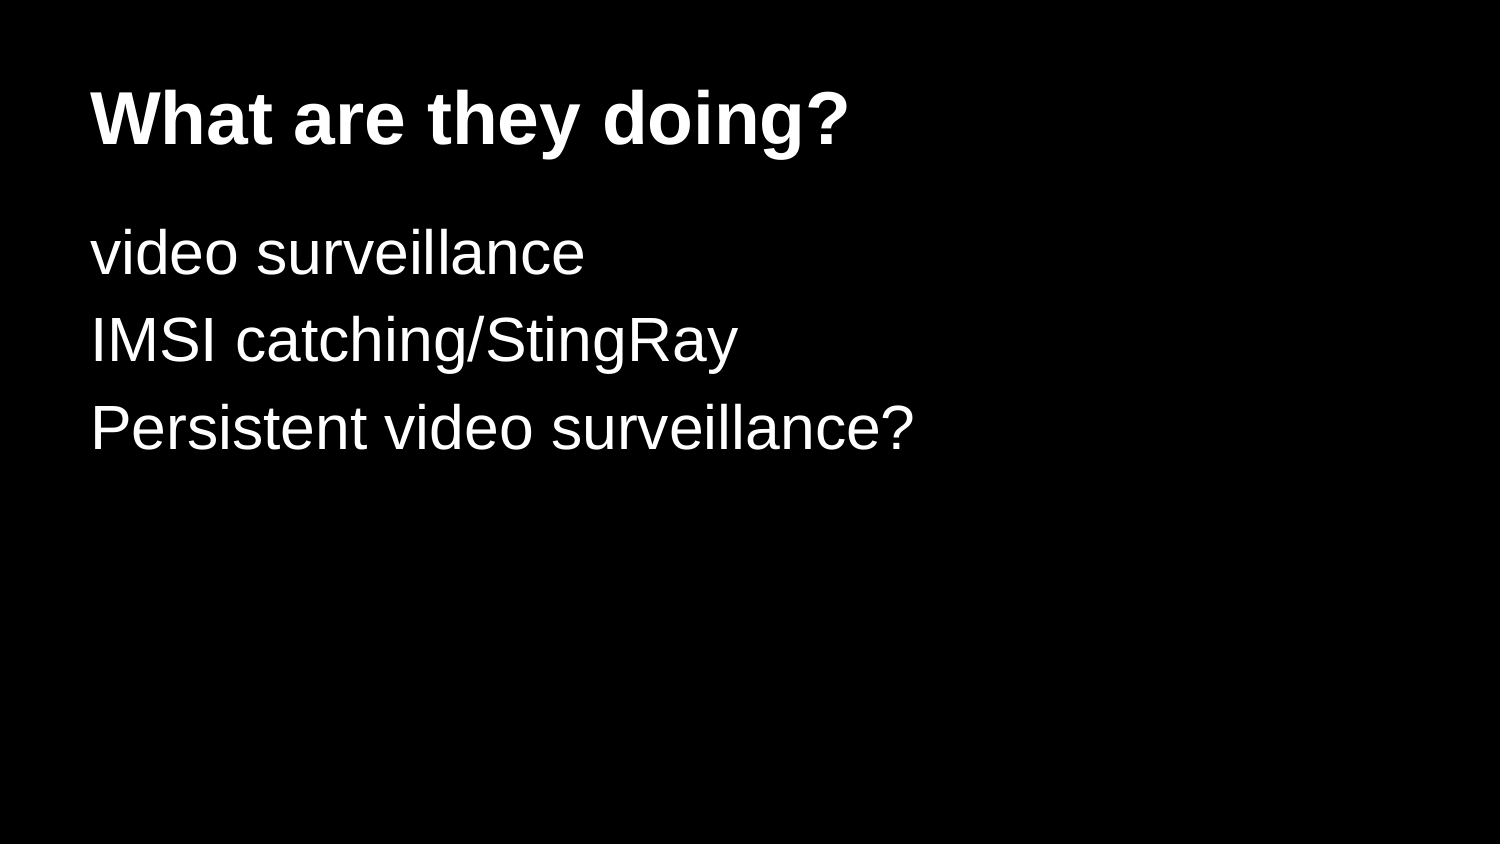

# What are they doing?
video surveillance
IMSI catching/StingRay
Persistent video surveillance?